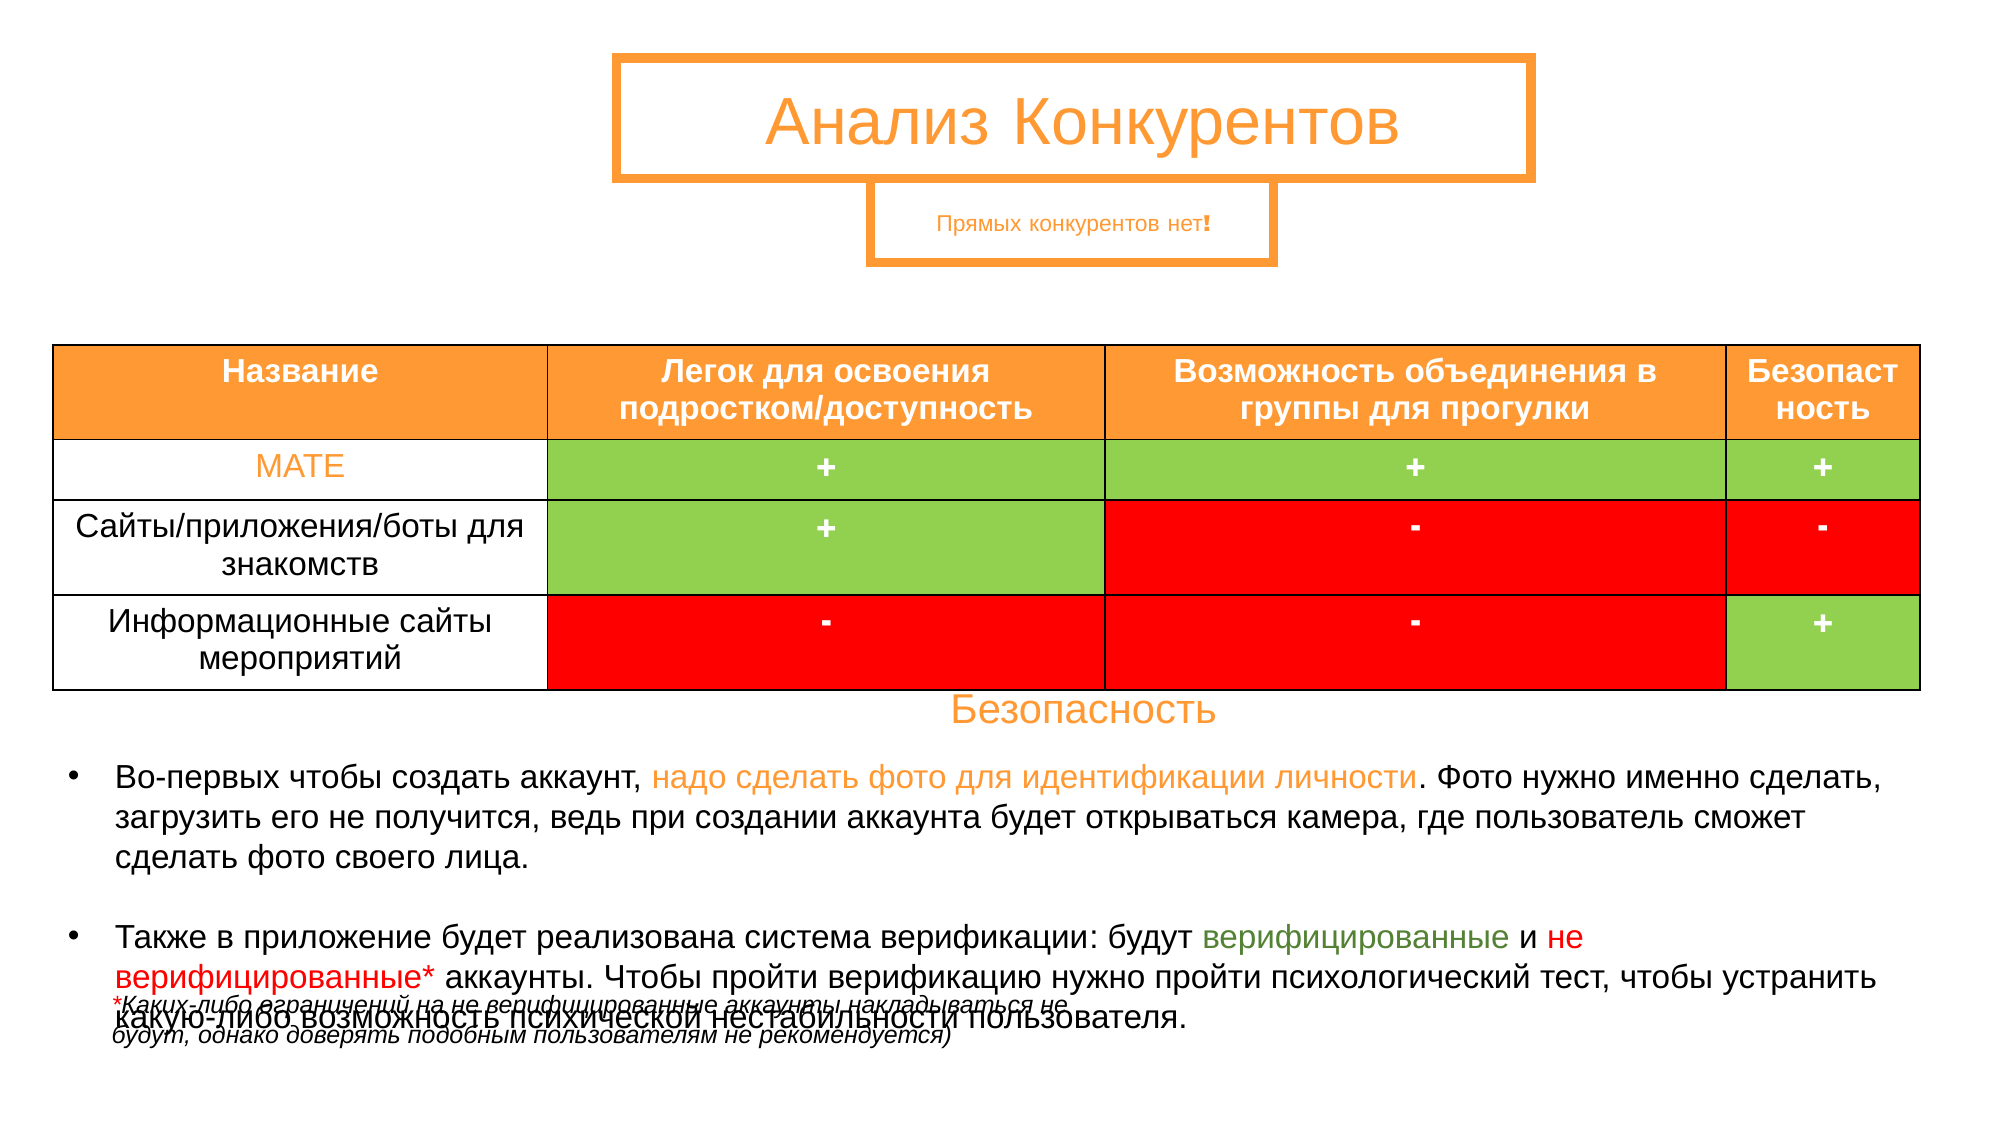

Анализ Конкурентов

Прямых конкурентов нет!
| Название | Легок для освоения подростком/доступность | Возможность объединения в группы для прогулки | Безопастность |
| --- | --- | --- | --- |
| MATE | + | + | + |
| Сайты/приложения/боты для знакомств | + | - | - |
| Информационные сайты мероприятий | - | - | + |
Безопасность
Во-первых чтобы создать аккаунт, надо сделать фото для идентификации личности. Фото нужно именно сделать, загрузить его не получится, ведь при создании аккаунта будет открываться камера, где пользователь сможет сделать фото своего лица.

Также в приложение будет реализована система верификации: будут верифицированные и не верифицированные* аккаунты. Чтобы пройти верификацию нужно пройти психологический тест, чтобы устранить какую-либо возможность психической нестабильности пользователя.
*Каких-либо ограничений на не верифицированные аккаунты накладываться не будут, однако доверять подобным пользователям не рекомендуется)